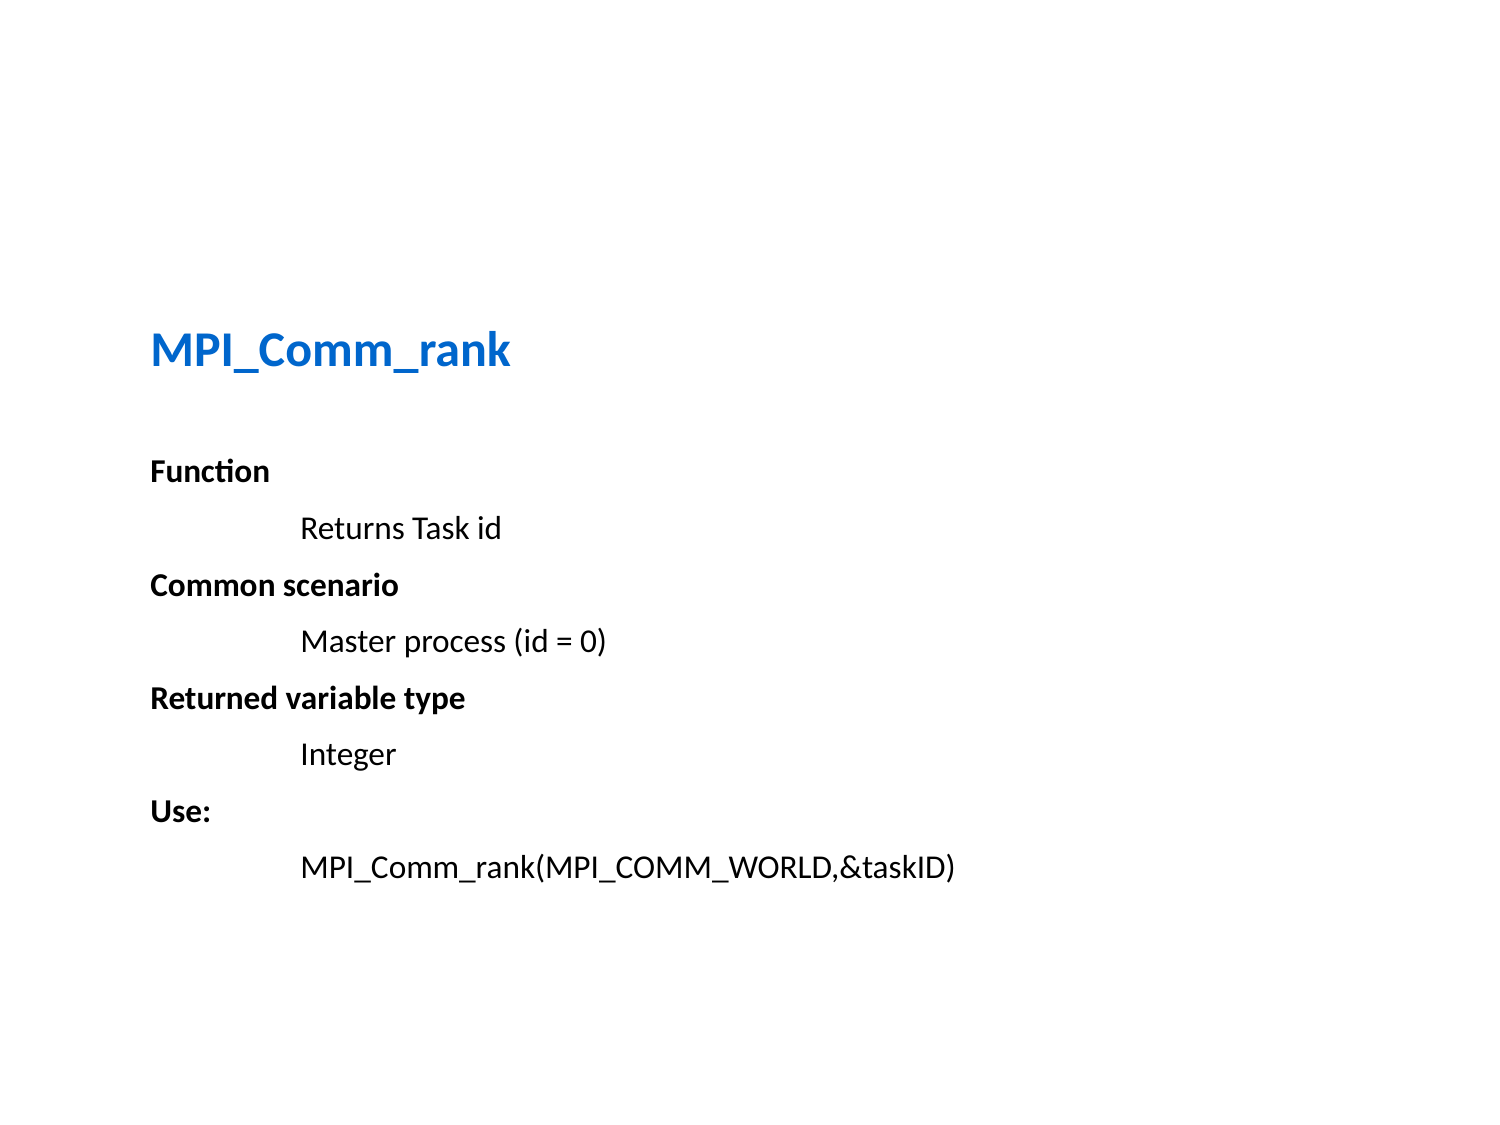

MPI_Comm_rank

Function
	Returns Task id
Common scenario
	Master process (id = 0)
Returned variable type
	Integer
Use:
	MPI_Comm_rank(MPI_COMM_WORLD,&taskID)